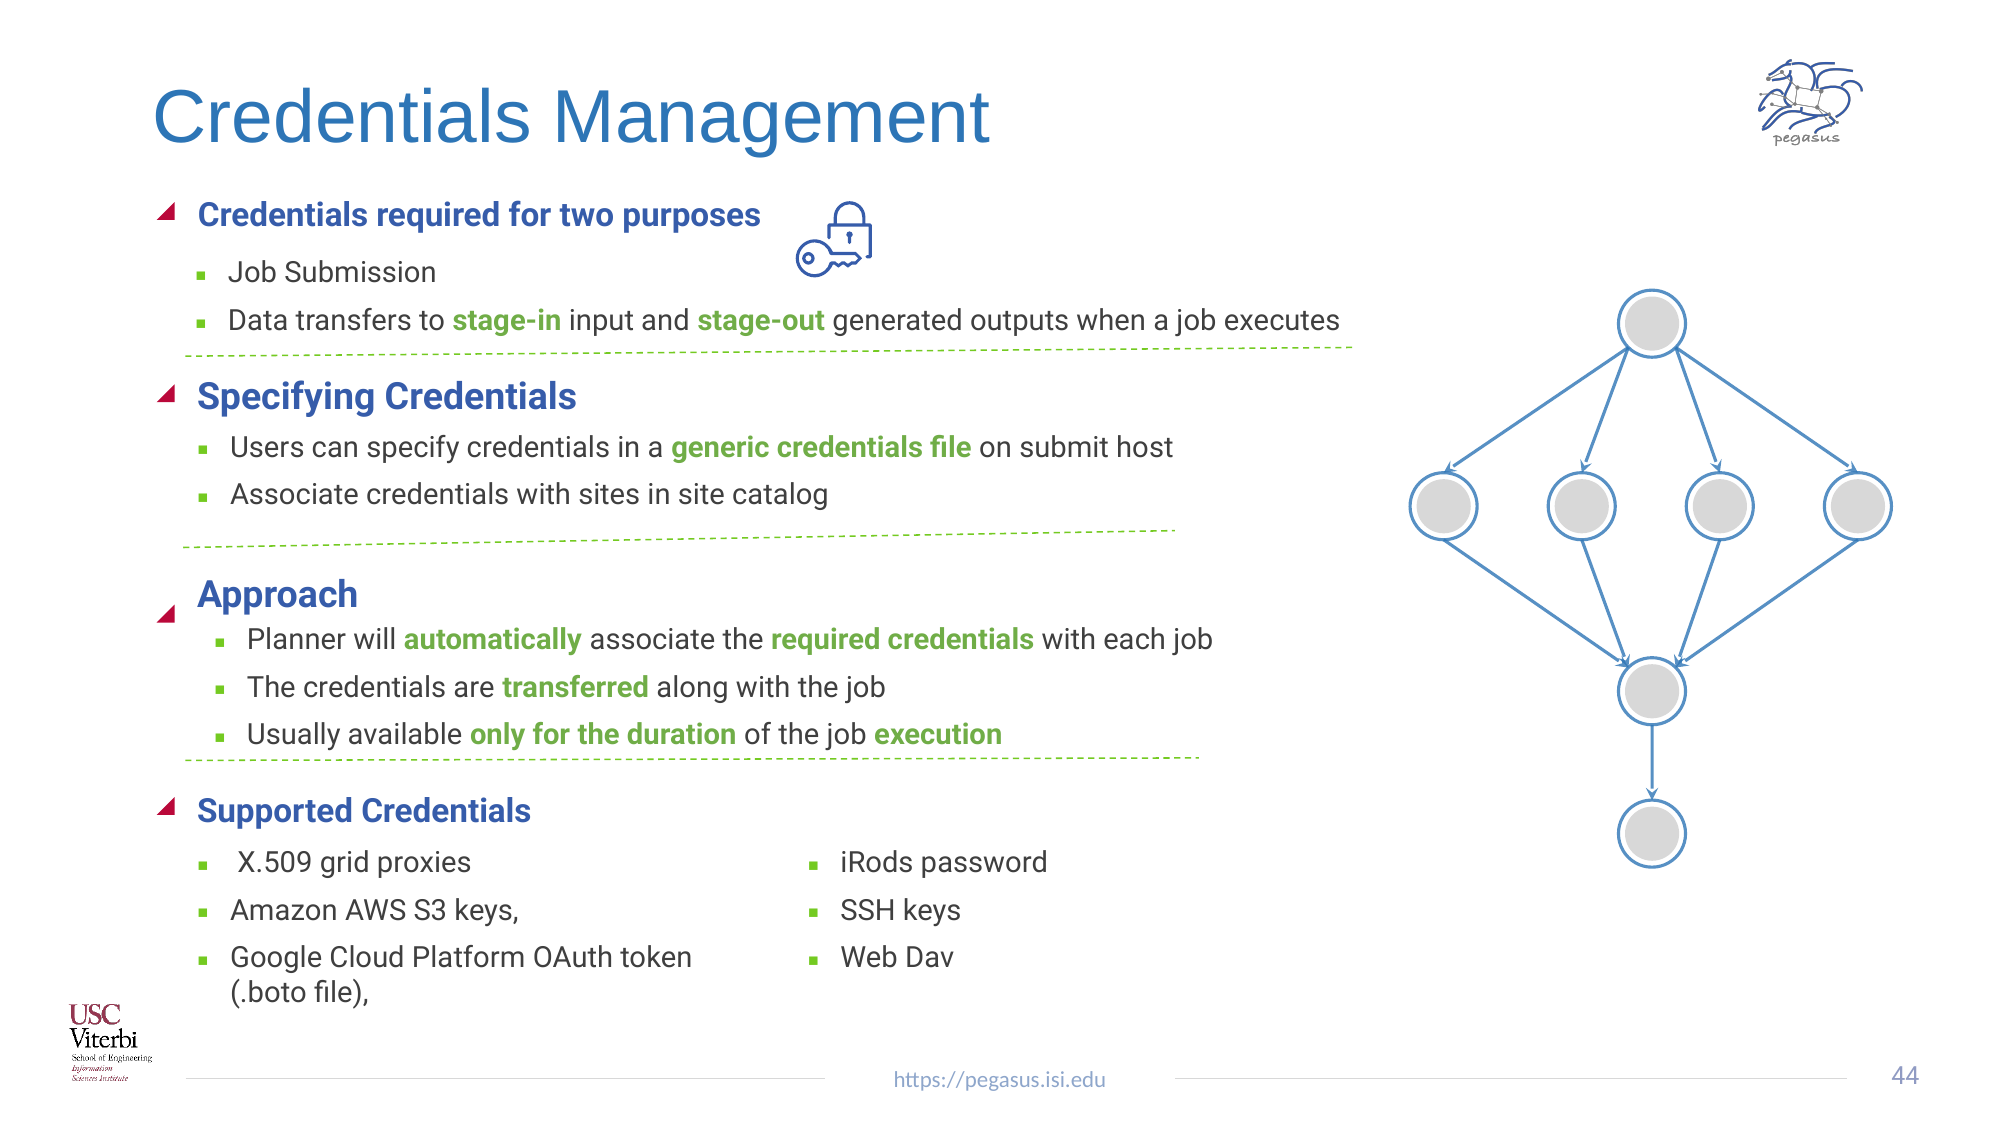

# Credentials Management
Credentials required for two purposes
Job Submission
Data transfers to stage-in input and stage-out generated outputs when a job executes

Specifying Credentials
Users can specify credentials in a generic credentials file on submit host
Associate credentials with sites in site catalog

Approach

Planner will automatically associate the required credentials with each job
The credentials are transferred along with the job
Usually available only for the duration of the job execution
Supported Credentials
 X.509 grid proxies
Amazon AWS S3 keys,
Google Cloud Platform OAuth token (.boto file),

iRods password
SSH keys
Web Dav
44
https://pegasus.isi.edu